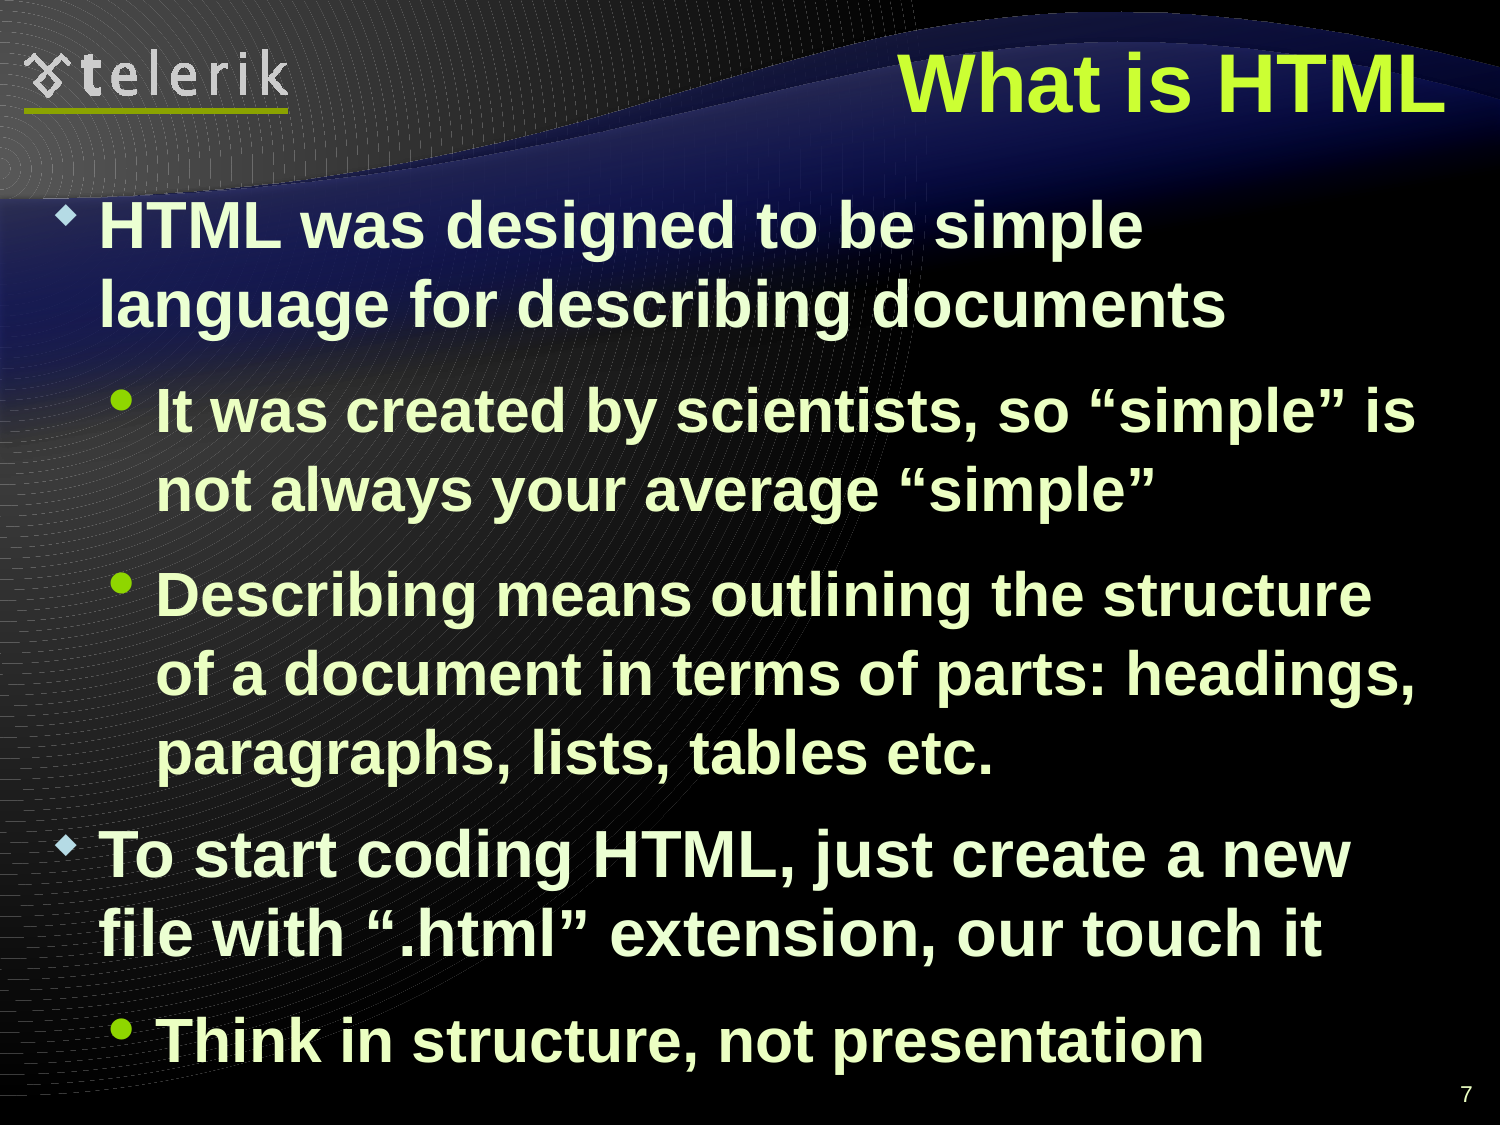

# What is HTML
HTML was designed to be simple language for describing documents
It was created by scientists, so “simple” is not always your average “simple”
Describing means outlining the structure of a document in terms of parts: headings, paragraphs, lists, tables etc.
To start coding HTML, just create a new file with “.html” extension, our touch it
Think in structure, not presentation
7